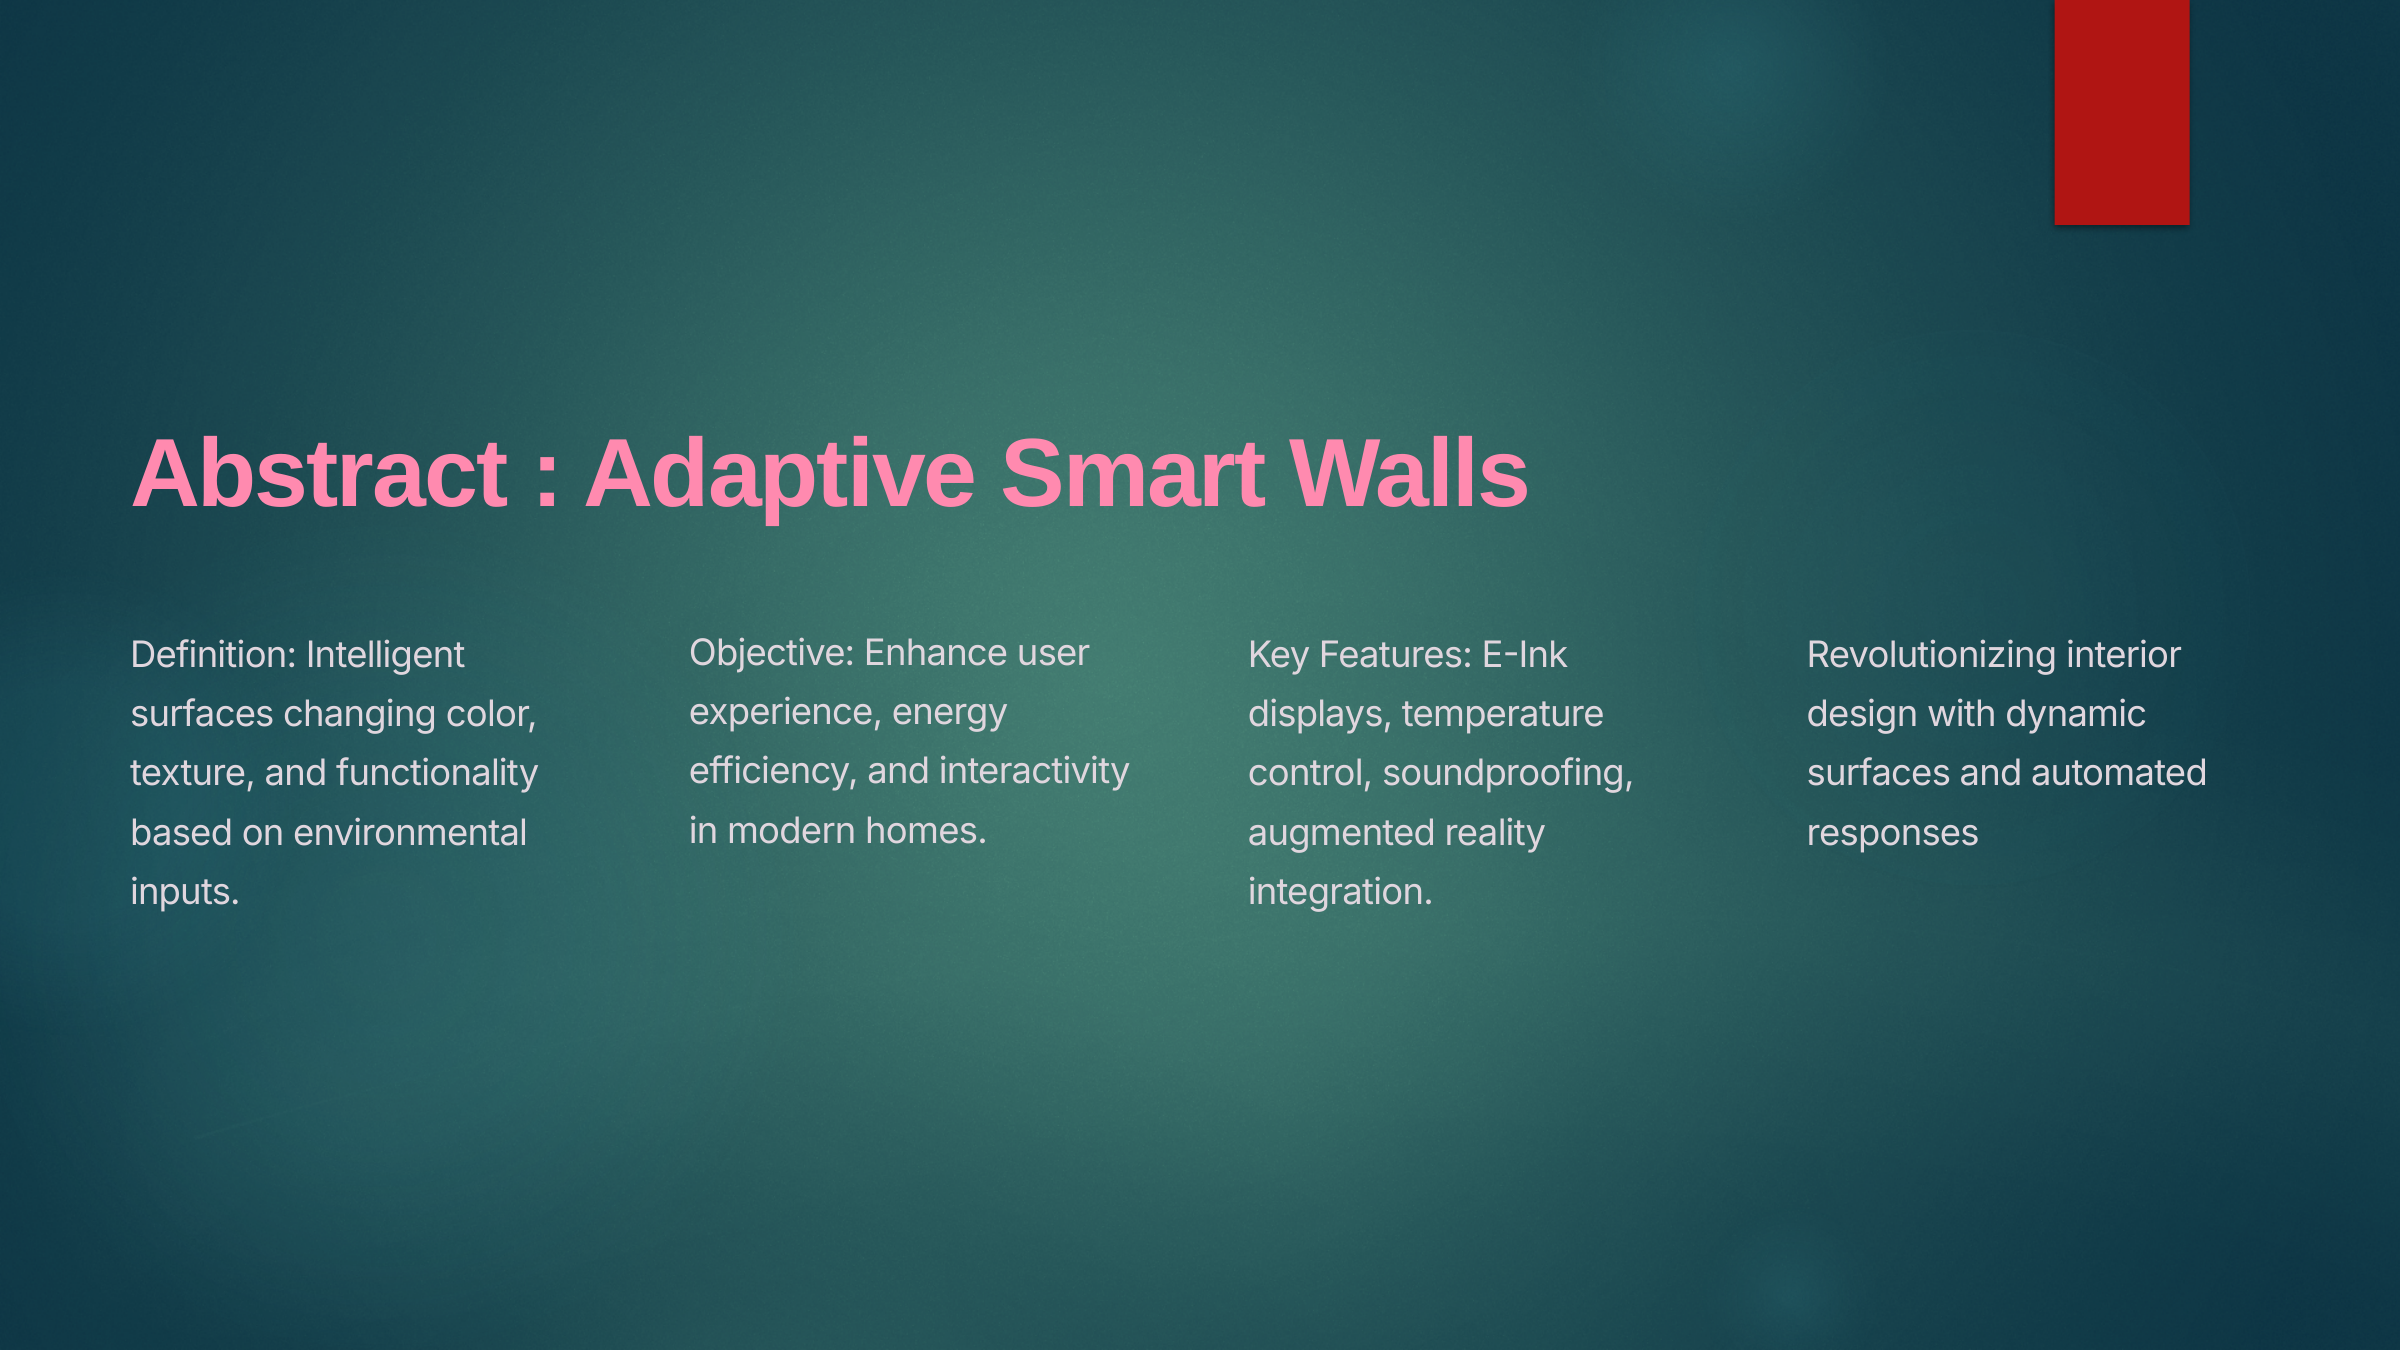

Abstract : Adaptive Smart Walls
Objective: Enhance user experience, energy efficiency, and interactivity in modern homes.
Definition: Intelligent surfaces changing color, texture, and functionality based on environmental inputs.
Key Features: E-Ink displays, temperature control, soundproofing, augmented reality integration.
Revolutionizing interior design with dynamic surfaces and automated responses